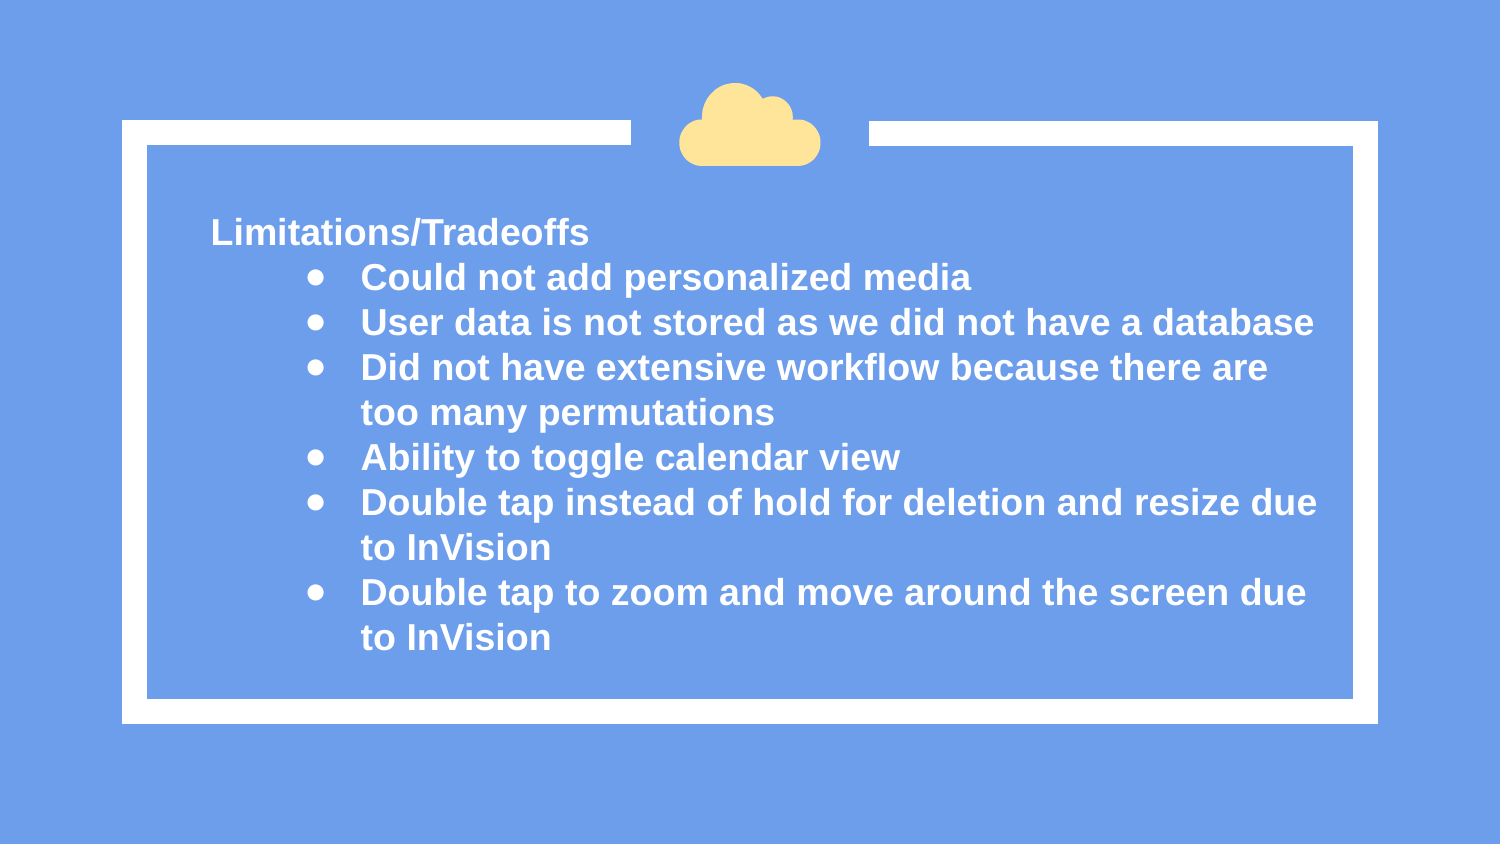

Limitations/Tradeoffs
Could not add personalized media
User data is not stored as we did not have a database
Did not have extensive workflow because there are too many permutations
Ability to toggle calendar view
Double tap instead of hold for deletion and resize due to InVision
Double tap to zoom and move around the screen due to InVision